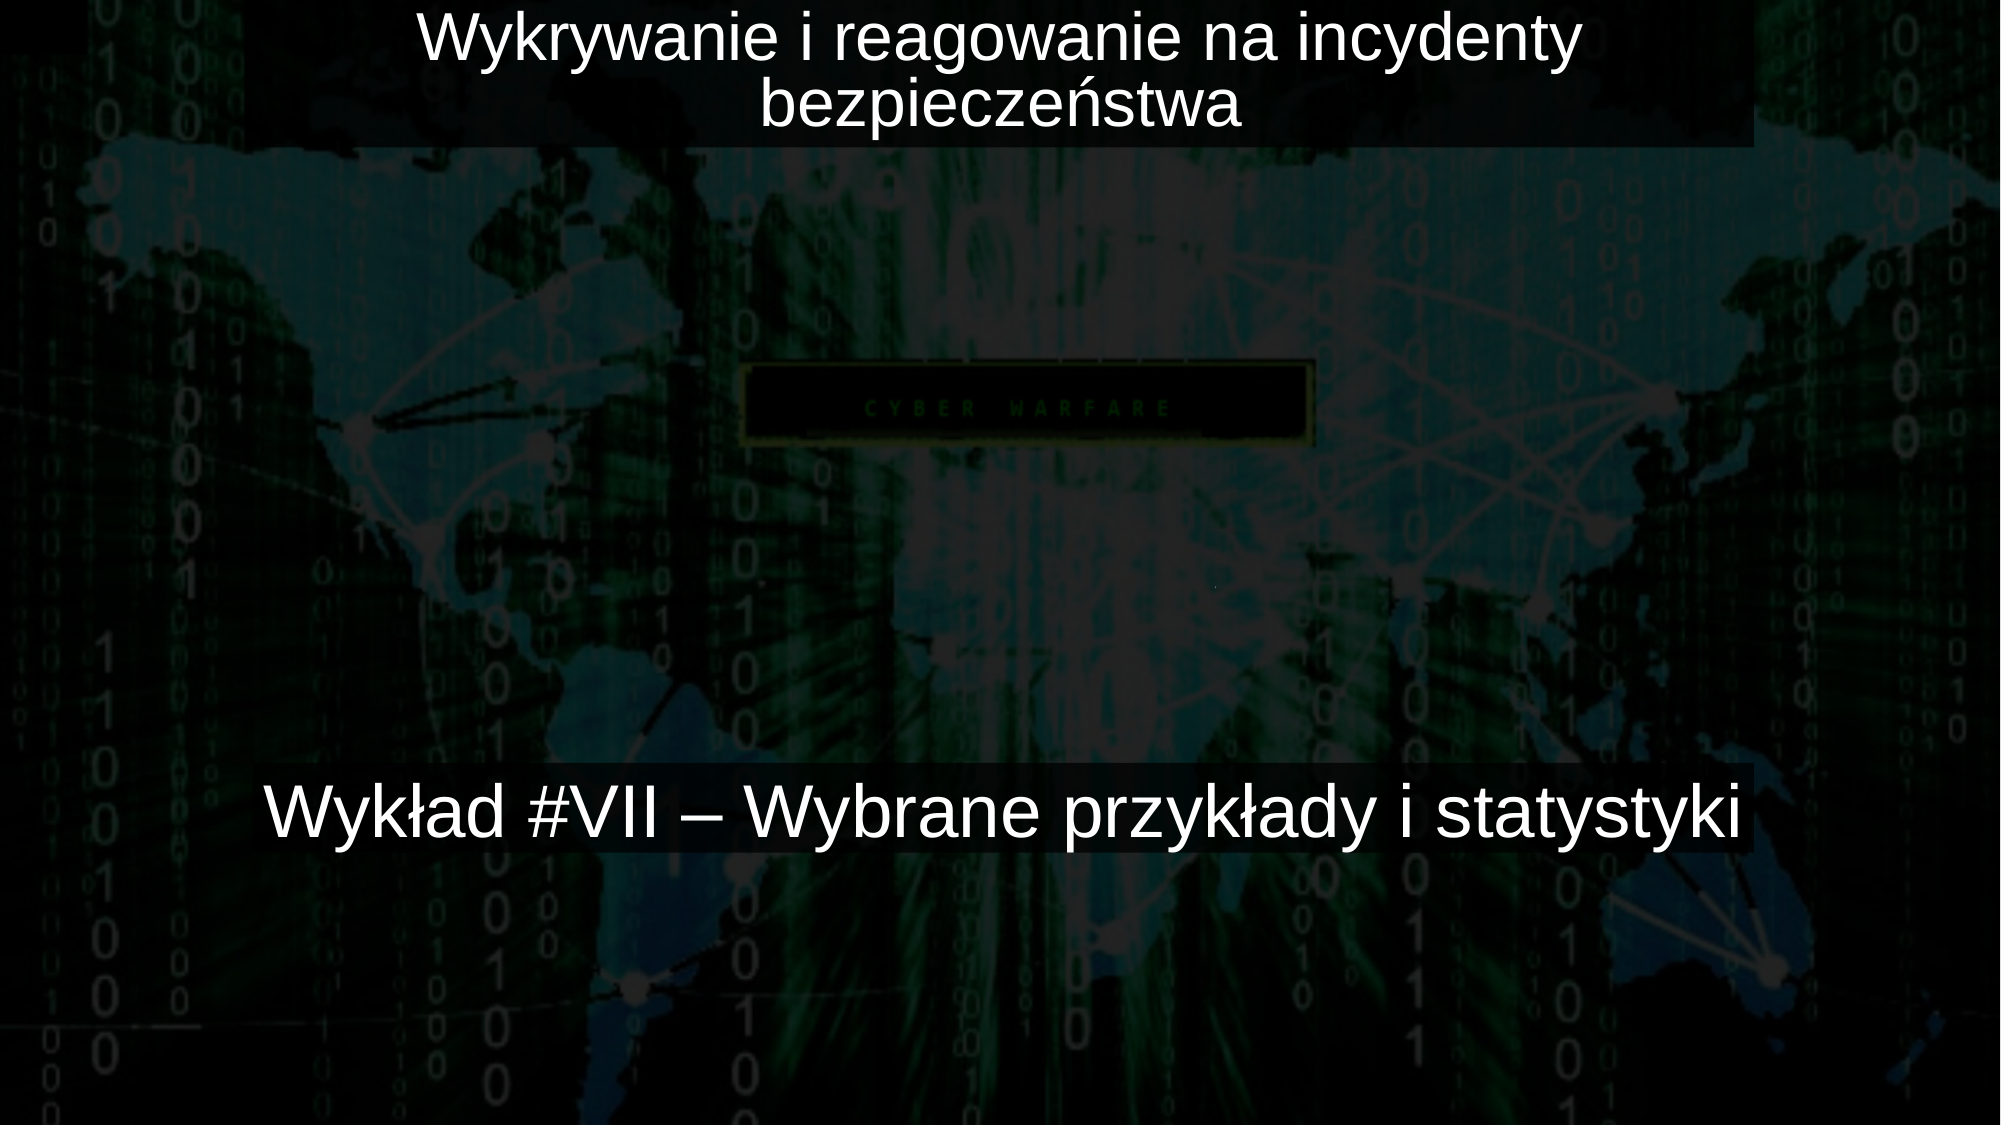

# Wykrywanie i reagowanie na incydenty bezpieczeństwa
'
Wykład #VII – Wybrane przykłady i statystyki